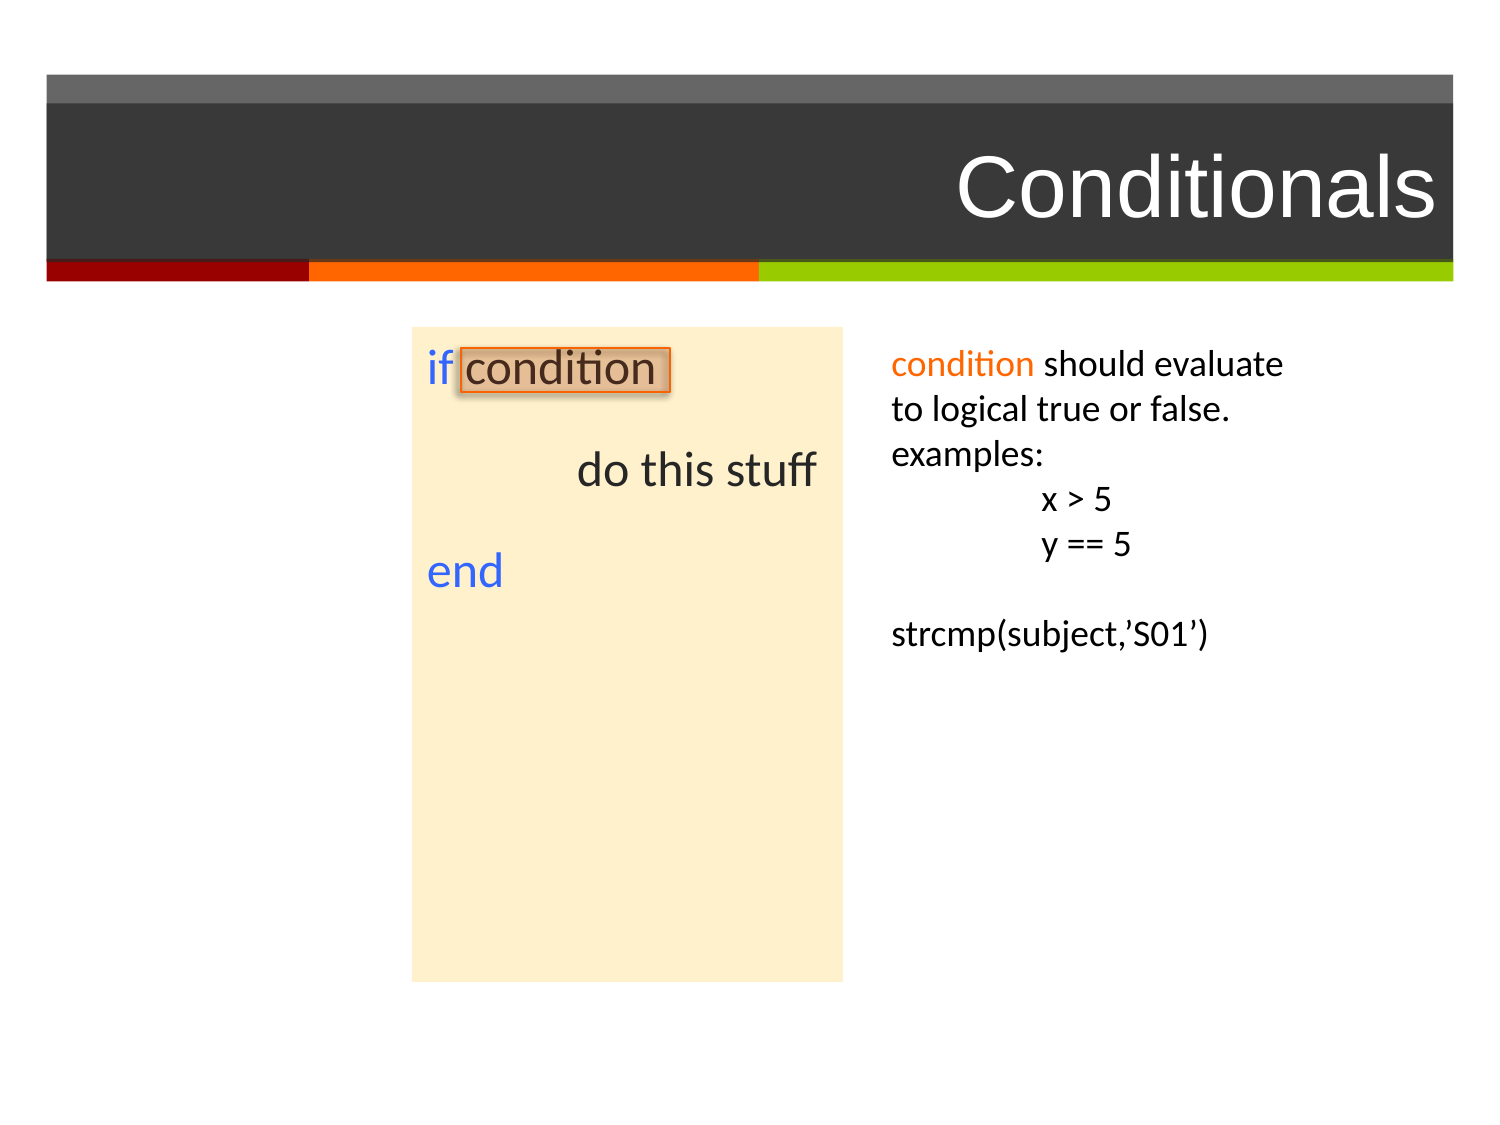

# Conditionals
if condition
	do this stuff
end

condition should evaluate to logical true or false.  examples:
	x > 5
	y == 5
	strcmp(subject,’S01’)